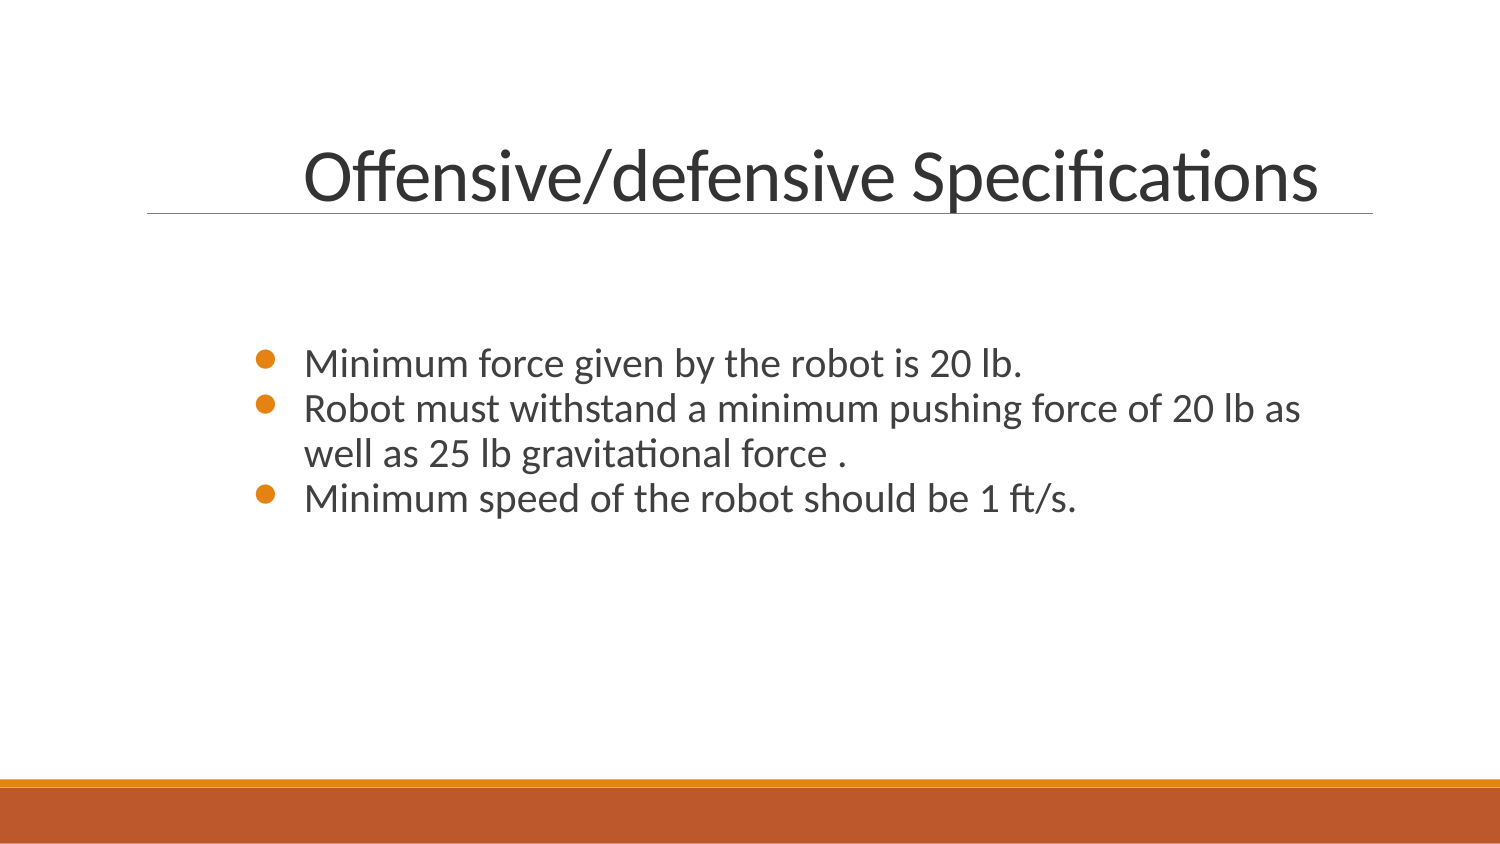

# Offensive/defensive Specifications
Minimum force given by the robot is 20 lb.
Robot must withstand a minimum pushing force of 20 lb as well as 25 lb gravitational force .
Minimum speed of the robot should be 1 ft/s.